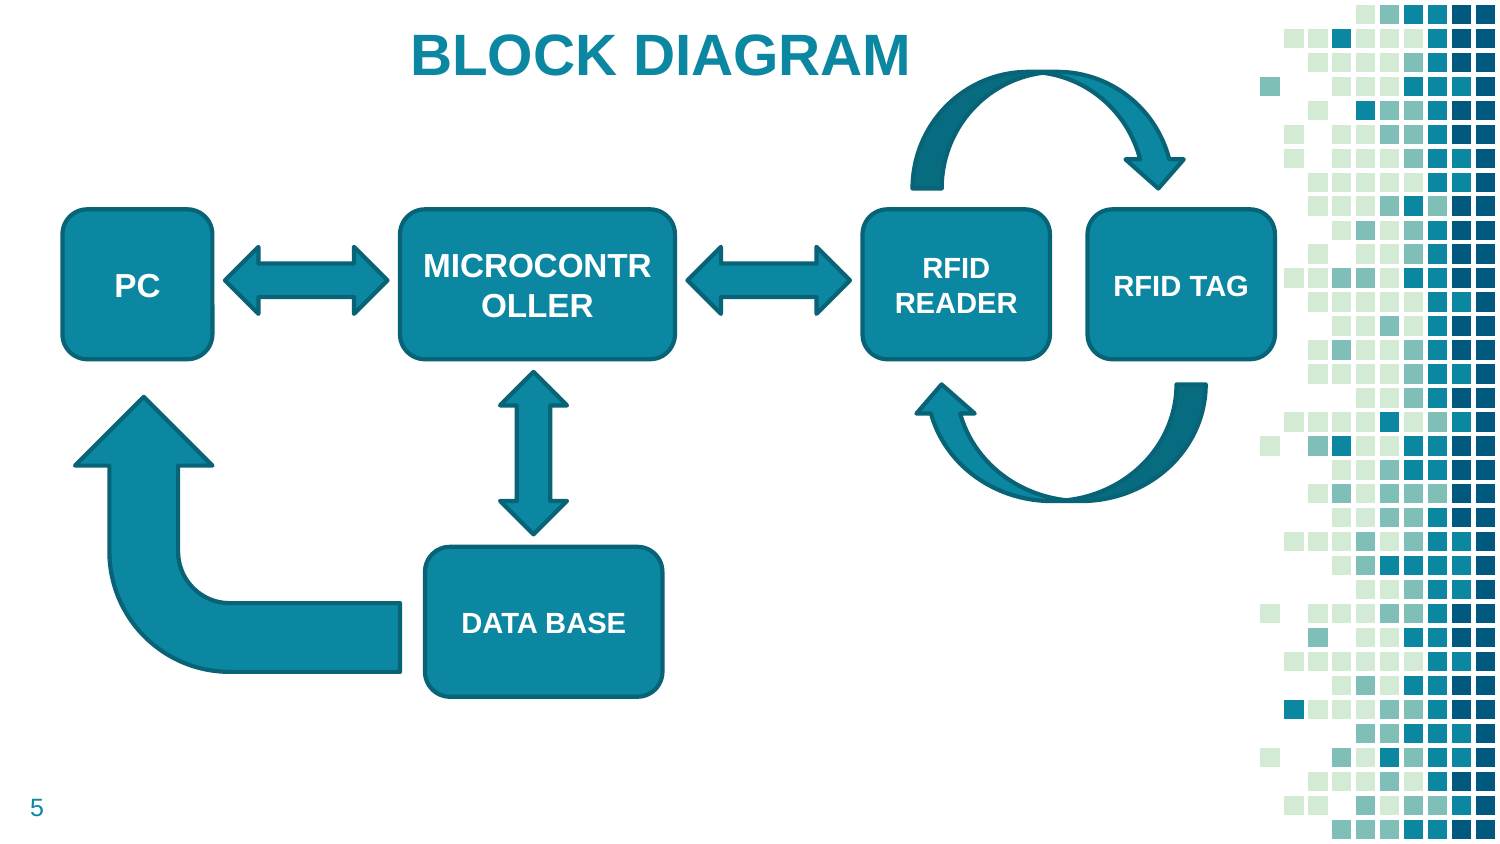

# BLOCK DIAGRAM
PC
MICROCONTROLLER
RFID READER
RFID TAG

DATA BASE
5